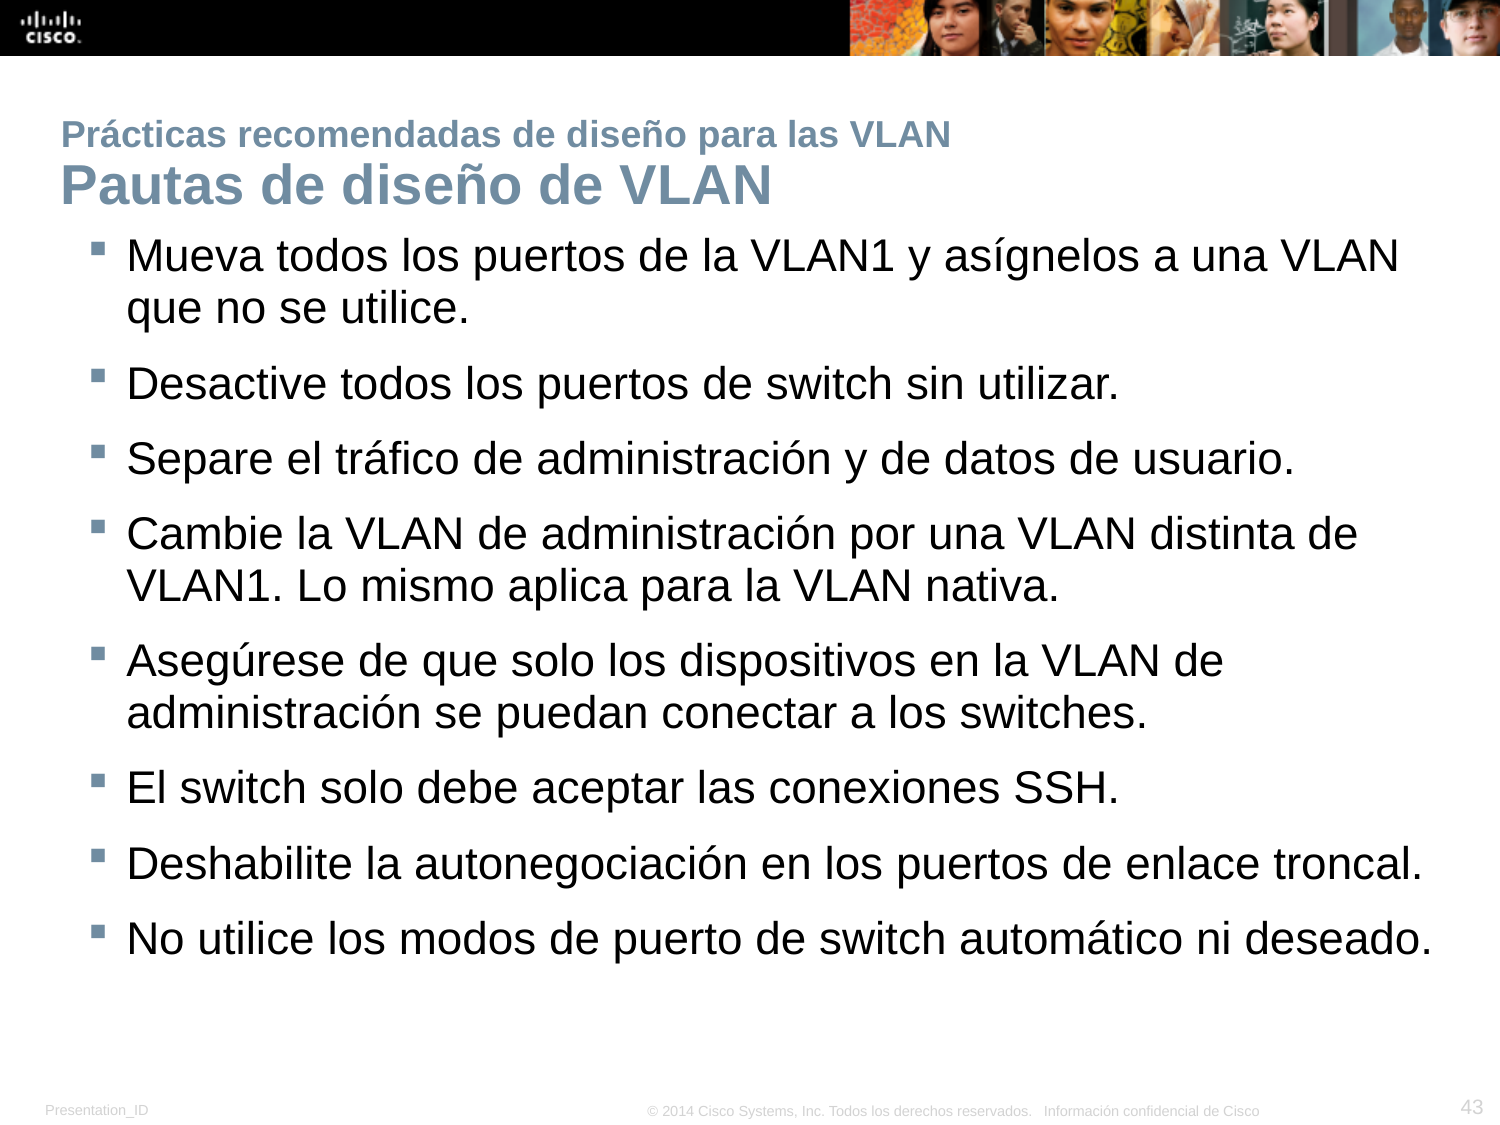

# Prácticas recomendadas de diseño para las VLAN Pautas de diseño de VLAN
Mueva todos los puertos de la VLAN1 y asígnelos a una VLAN que no se utilice.
Desactive todos los puertos de switch sin utilizar.
Separe el tráfico de administración y de datos de usuario.
Cambie la VLAN de administración por una VLAN distinta de VLAN1. Lo mismo aplica para la VLAN nativa.
Asegúrese de que solo los dispositivos en la VLAN de administración se puedan conectar a los switches.
El switch solo debe aceptar las conexiones SSH.
Deshabilite la autonegociación en los puertos de enlace troncal.
No utilice los modos de puerto de switch automático ni deseado.